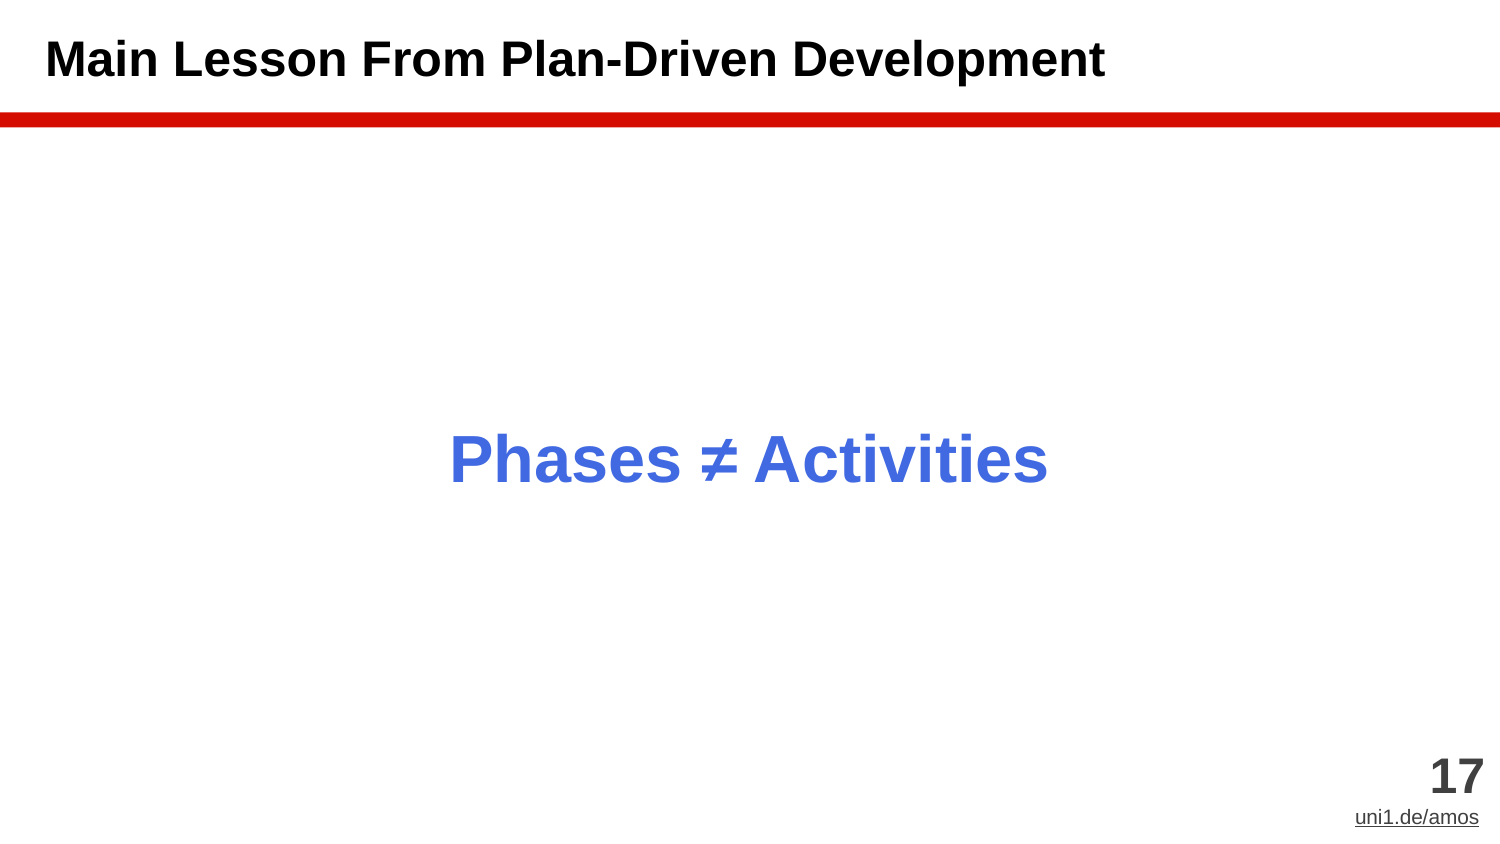

# Main Lesson From Plan-Driven Development
Phases ≠ Activities
17
uni1.de/amos